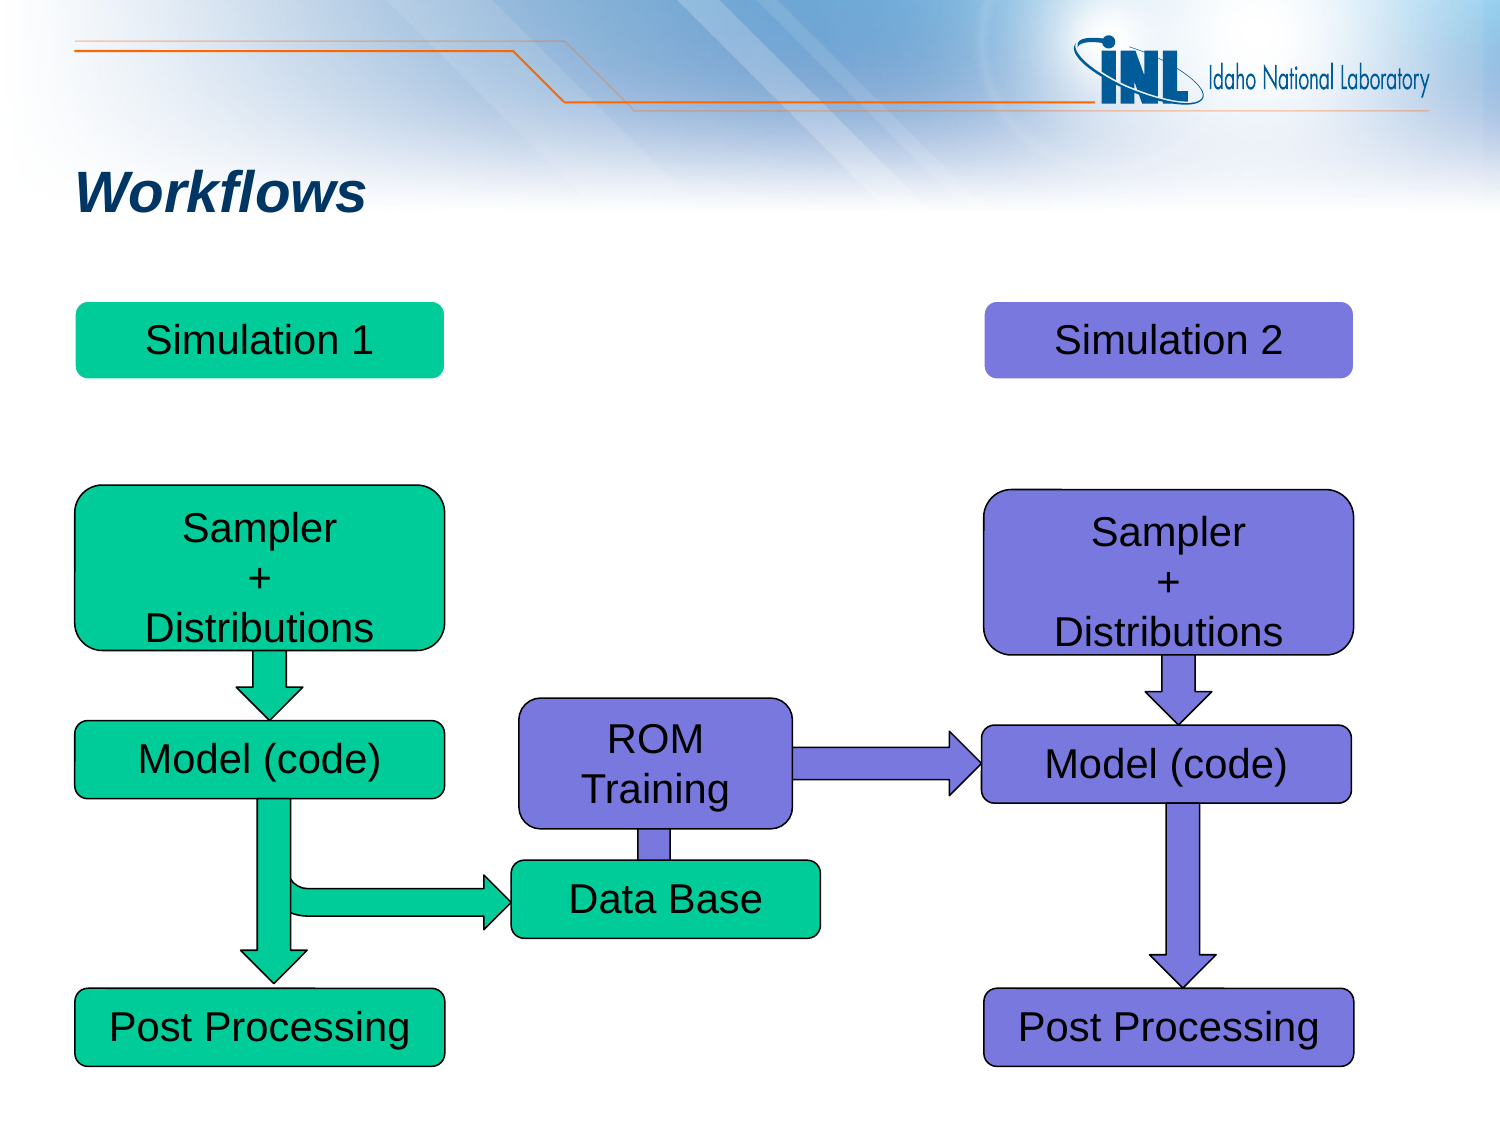

# Workflows
Simulation 1
Simulation 2
Sampler
+
Distributions
Sampler
+
Distributions

ROM Training
Model (code)
Model (code)

Data Base

Post Processing
Post Processing